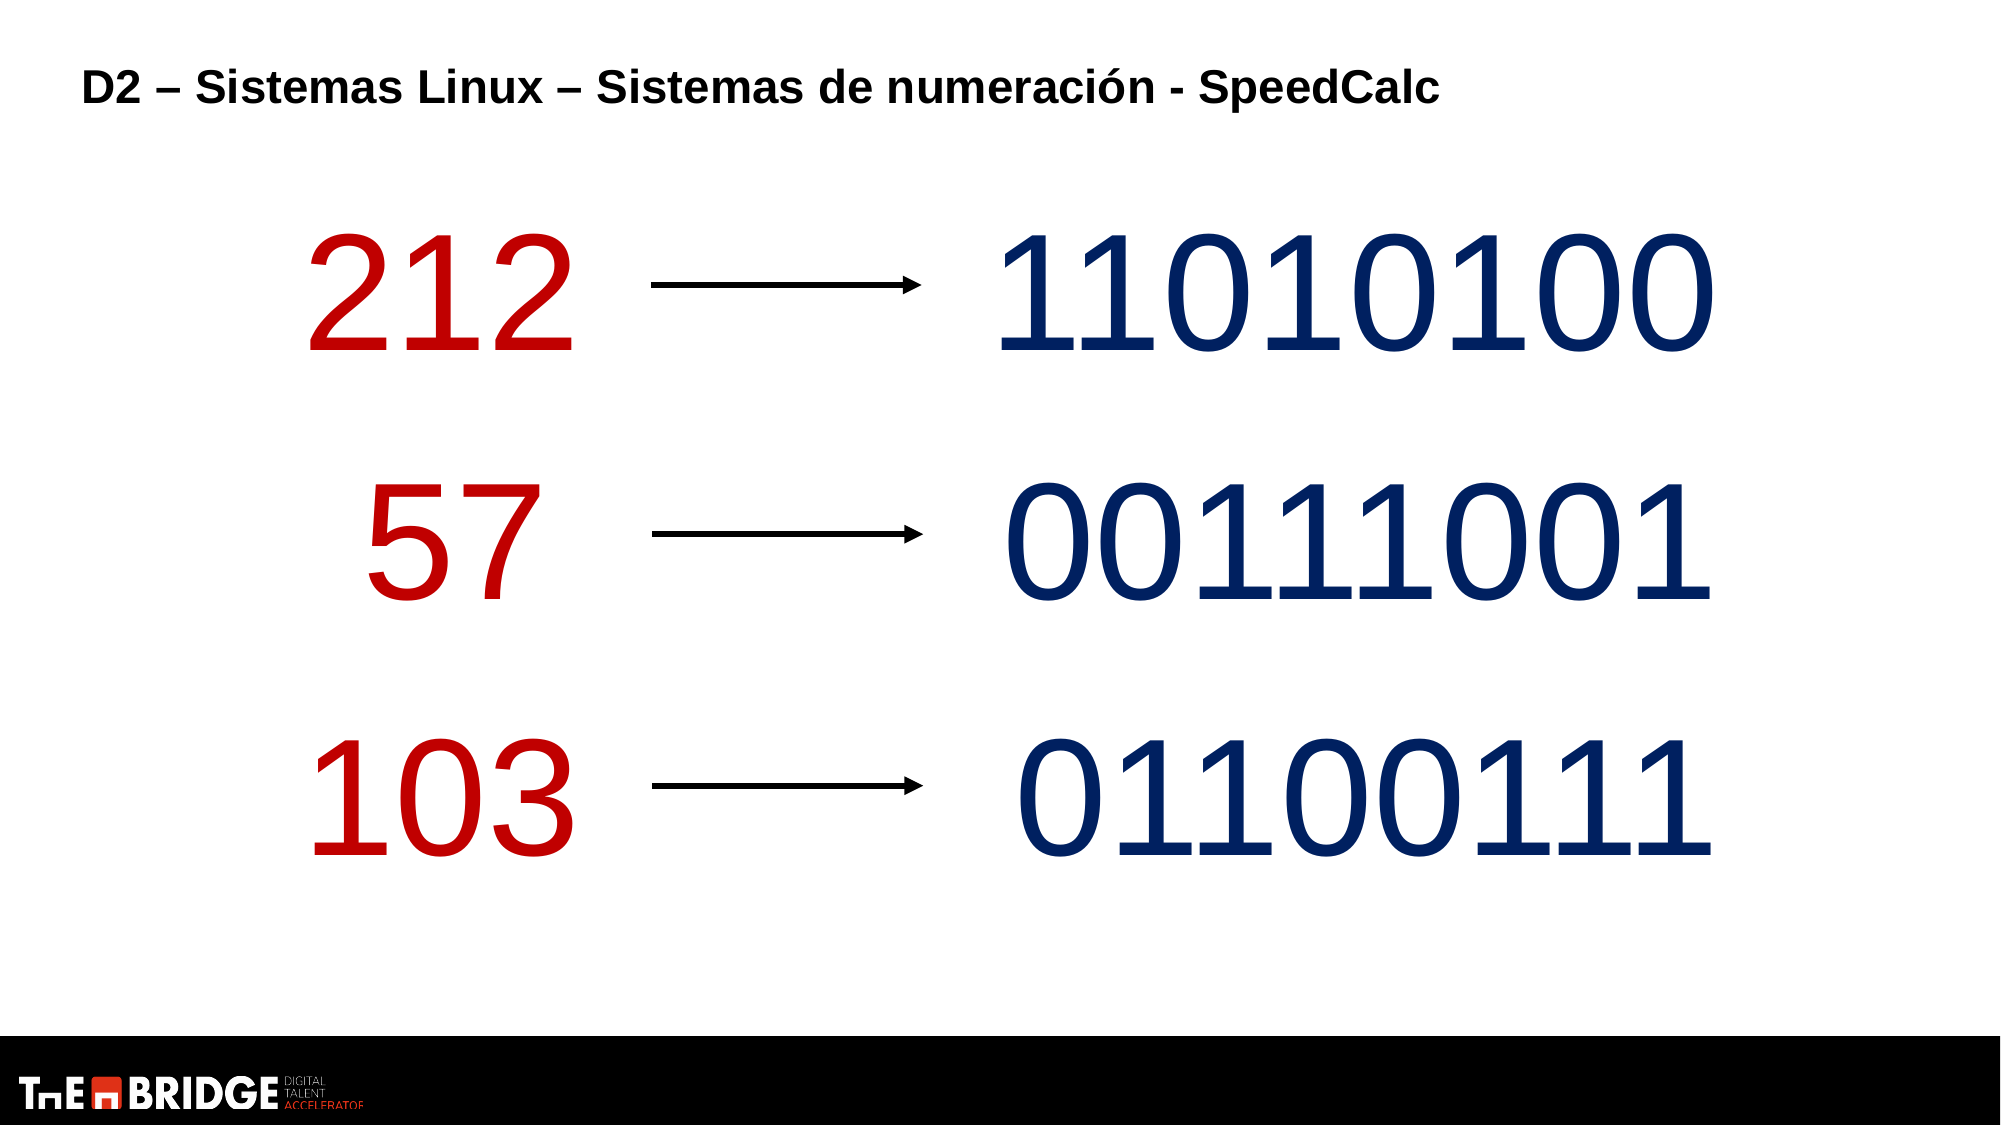

D2 – Sistemas Linux – Sistemas de numeración - SpeedCalc
11010100
212
57
00111001
103
01100111